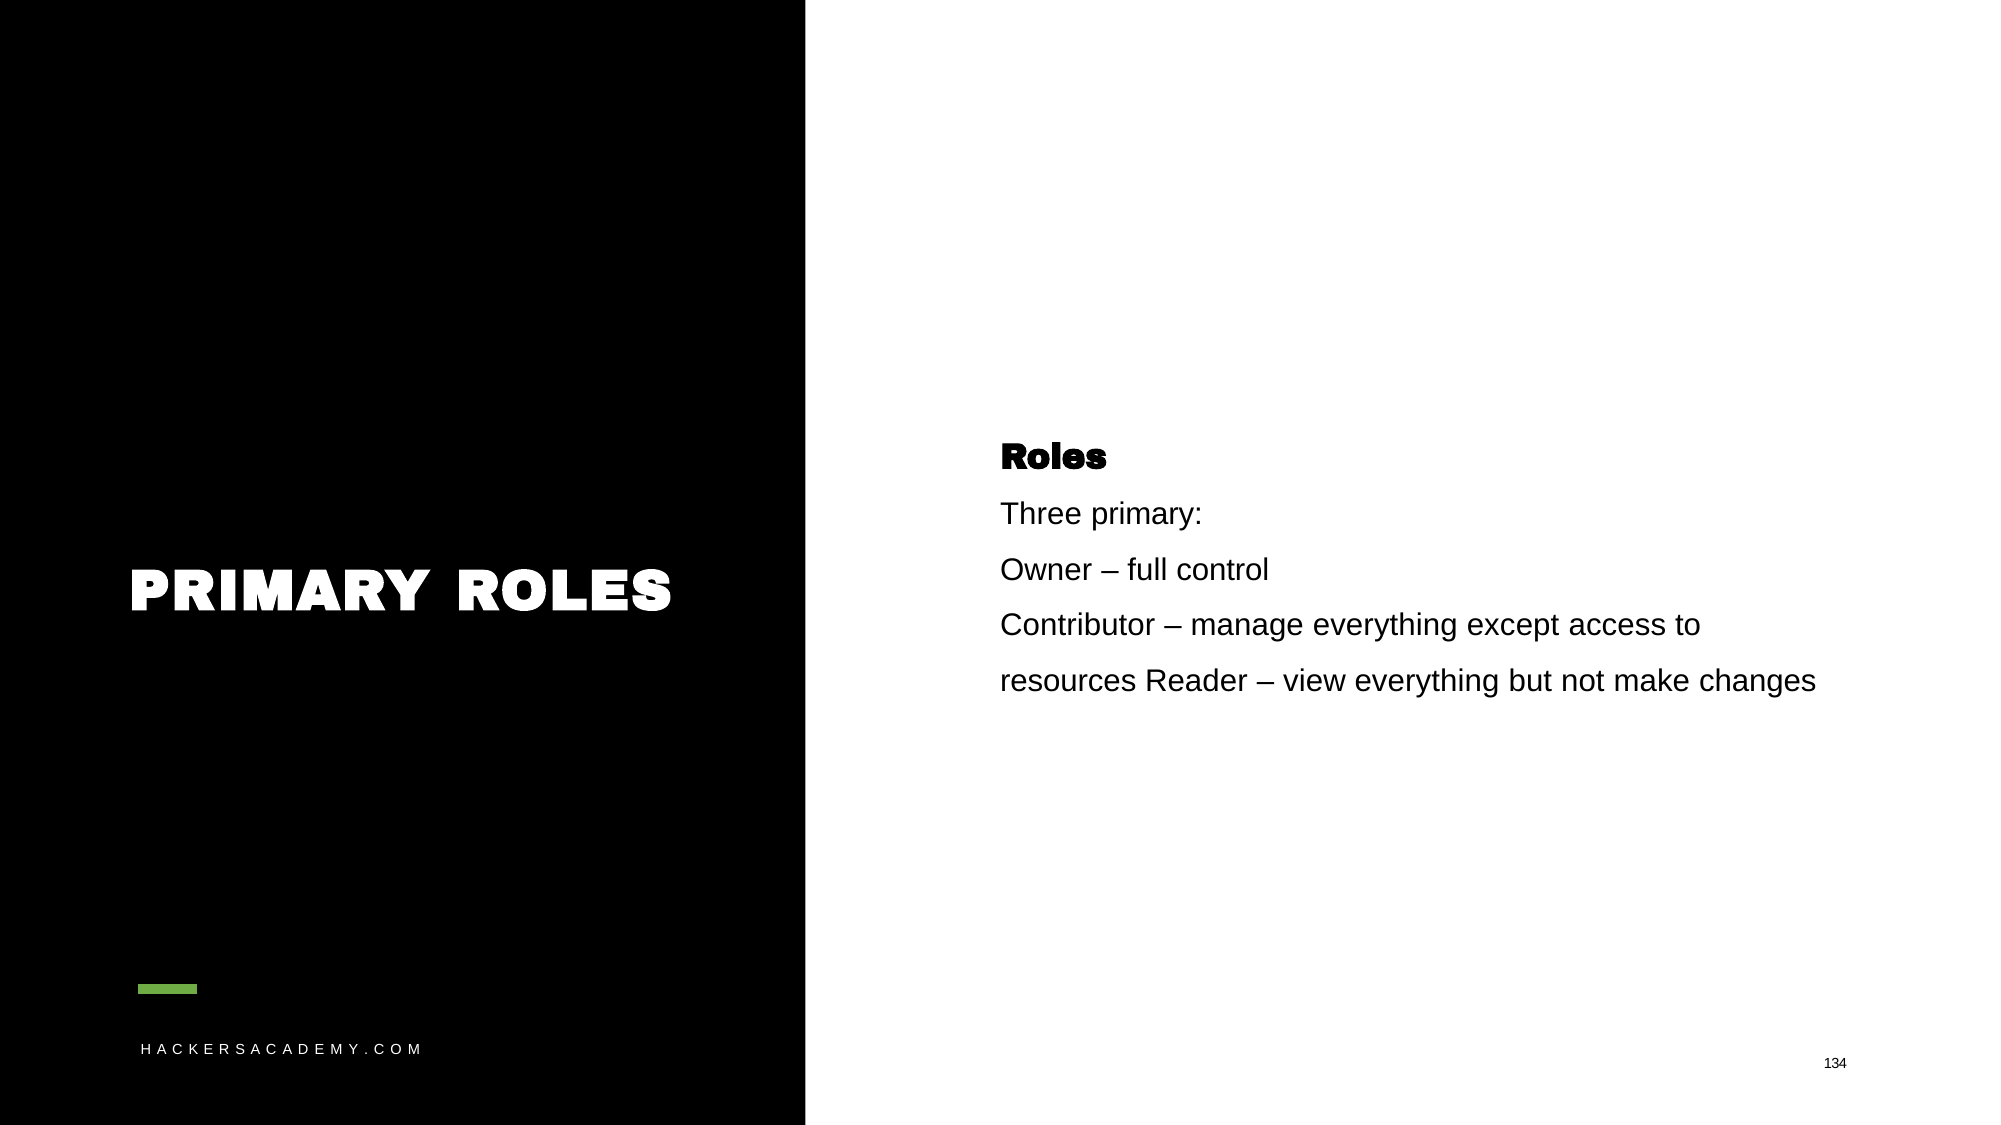

# Roles
Three primary:
Owner – full control
Contributor – manage everything except access to resources Reader – view everything but not make changes
PRIMARY ROLES
H A C K E R S A C A D E M Y . C O M
134